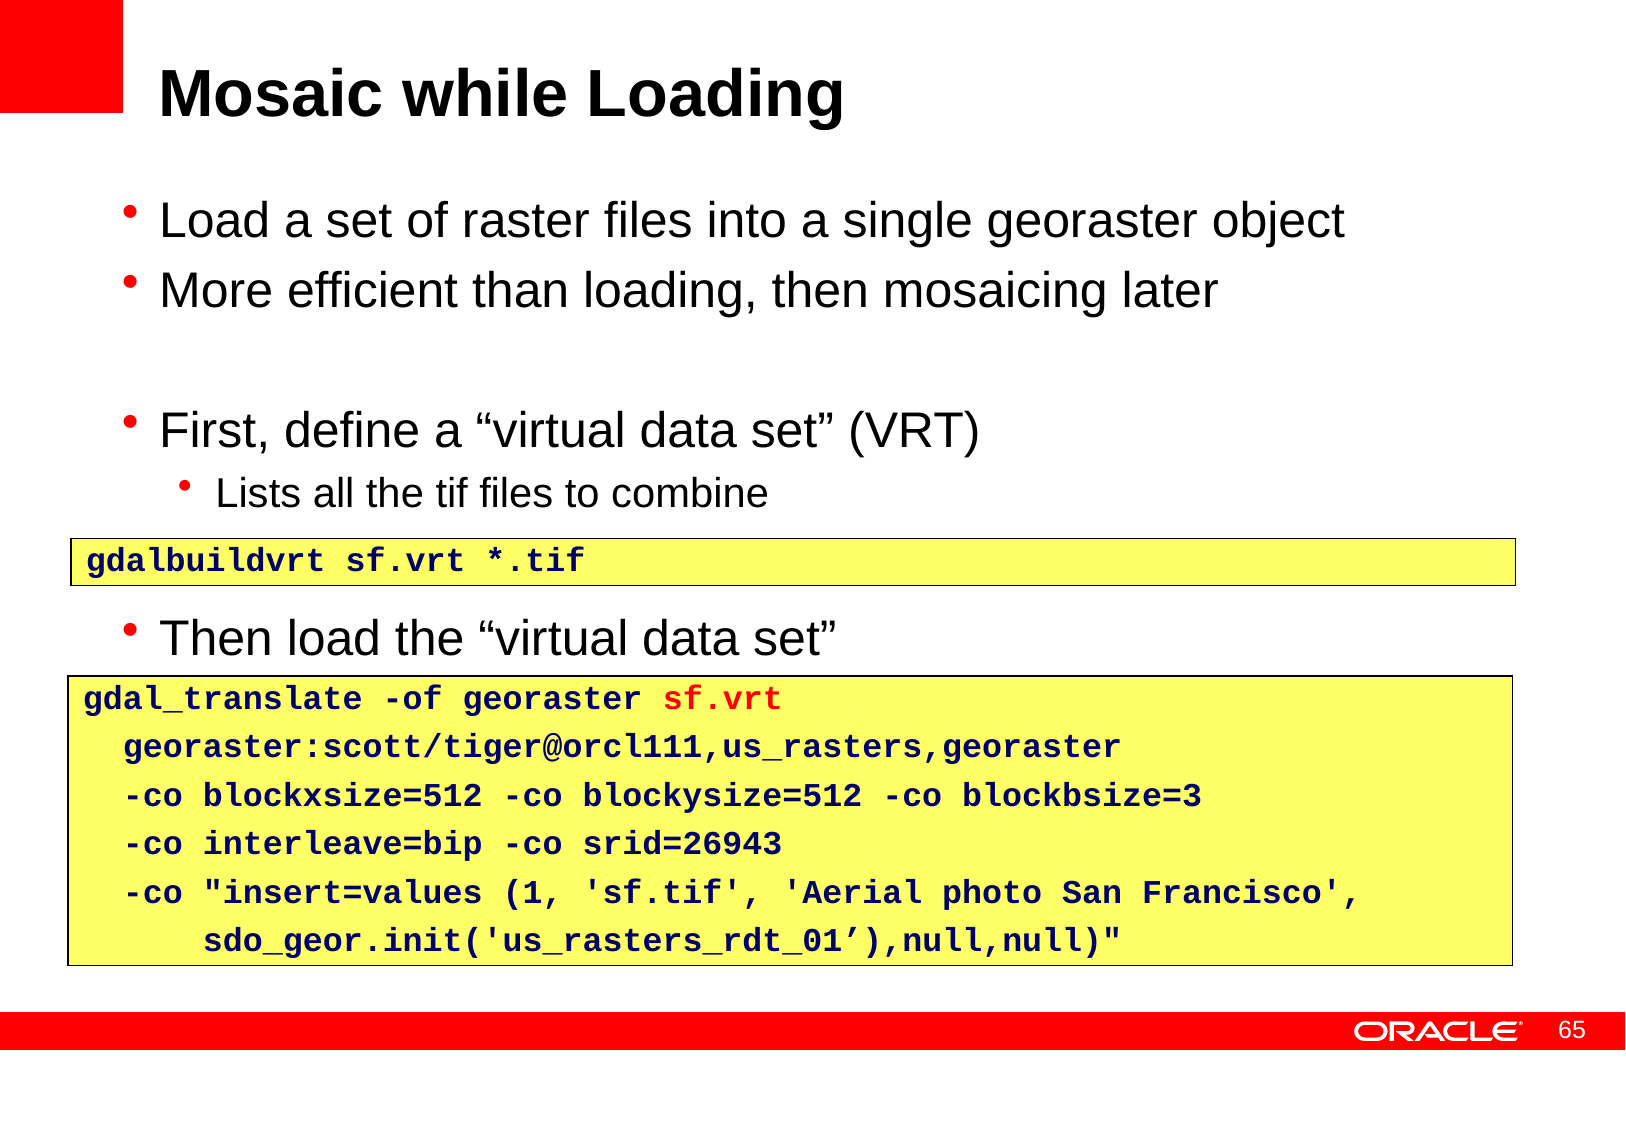

# Mosaic while Loading
Load a set of raster files into a single georaster object
More efficient than loading, then mosaicing later

First, define a “virtual data set” (VRT)
Lists all the tif files to combine

Then load the “virtual data set”

gdalbuildvrt sf.vrt *.tif
gdal_translate -of georaster sf.vrt
  georaster:scott/tiger@orcl111,us_rasters,georaster
  -co blockxsize=512 -co blockysize=512 -co blockbsize=3
  -co interleave=bip -co srid=26943
  -co "insert=values (1, 'sf.tif', 'Aerial photo San Francisco',
      sdo_geor.init('us_rasters_rdt_01’),null,null)"